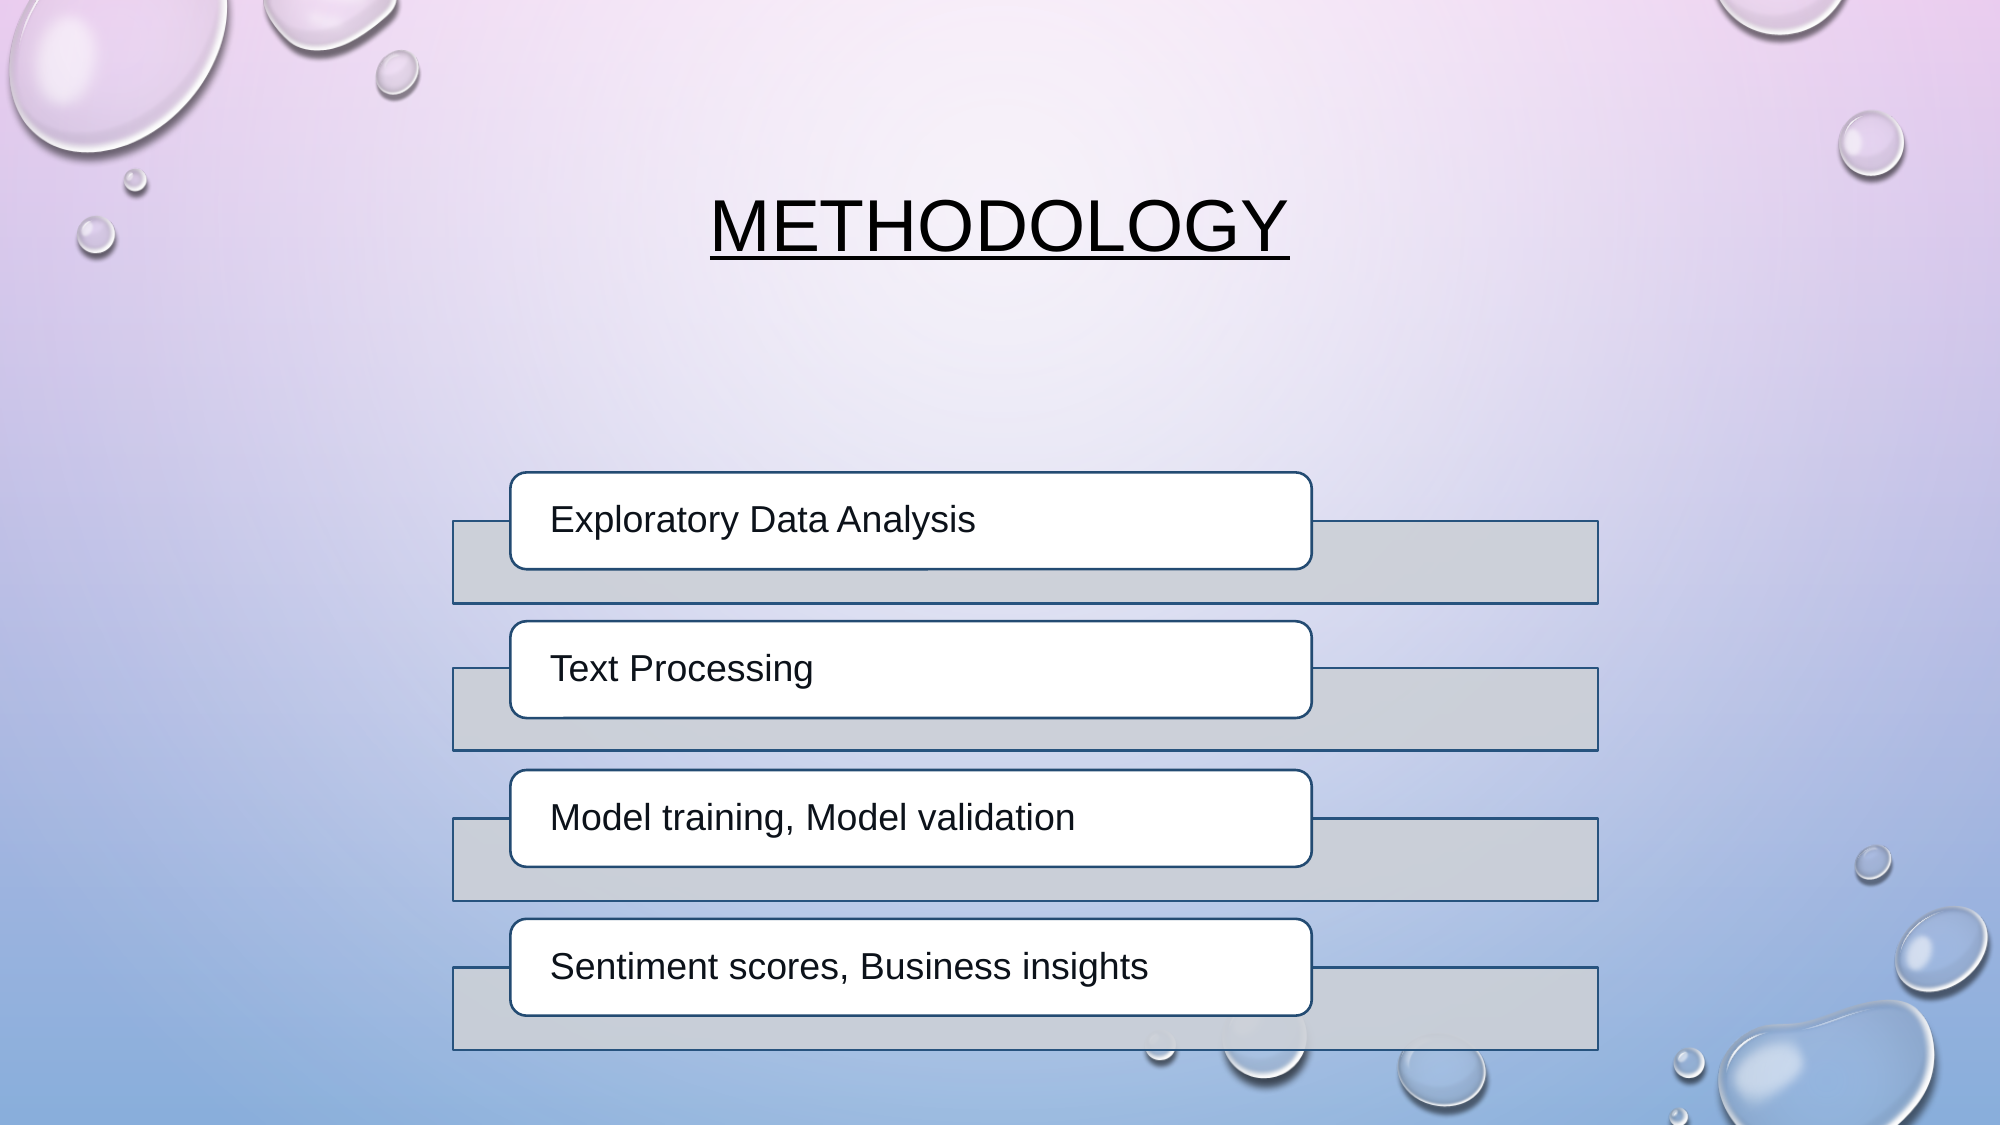

# Methodology
Exploratory Data Analysis
Text Processing
Model training, Model validation
Sentiment scores, Business insights